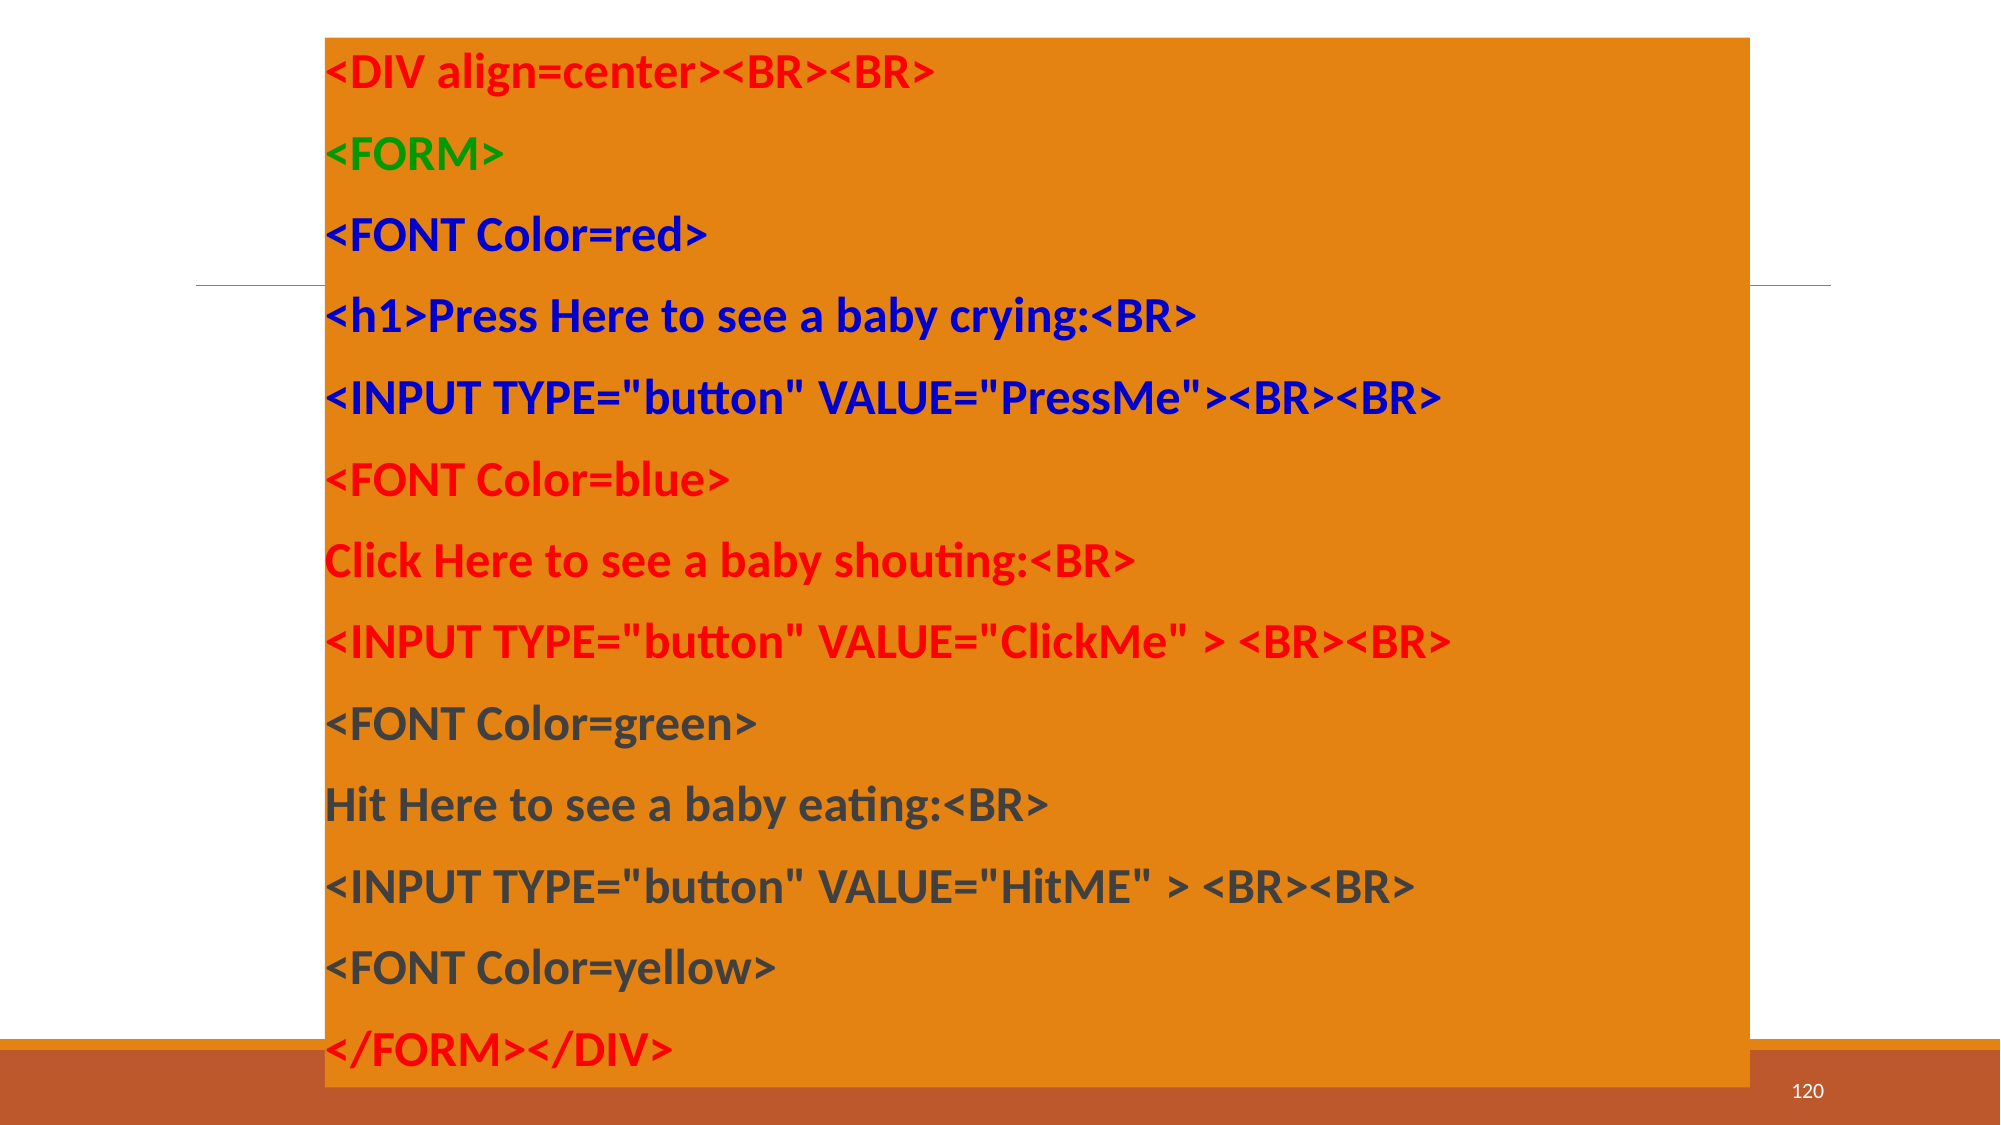

<DIV align=center><BR><BR>
<FORM>
<FONT Color=red>
<h1>Press Here to see a baby crying:<BR>
<INPUT TYPE="button" VALUE="PressMe"><BR><BR>
<FONT Color=blue>
Click Here to see a baby shouting:<BR>
<INPUT TYPE="button" VALUE="ClickMe" > <BR><BR>
<FONT Color=green>
Hit Here to see a baby eating:<BR>
<INPUT TYPE="button" VALUE="HitME" > <BR><BR>
<FONT Color=yellow>
</FORM></DIV>
120